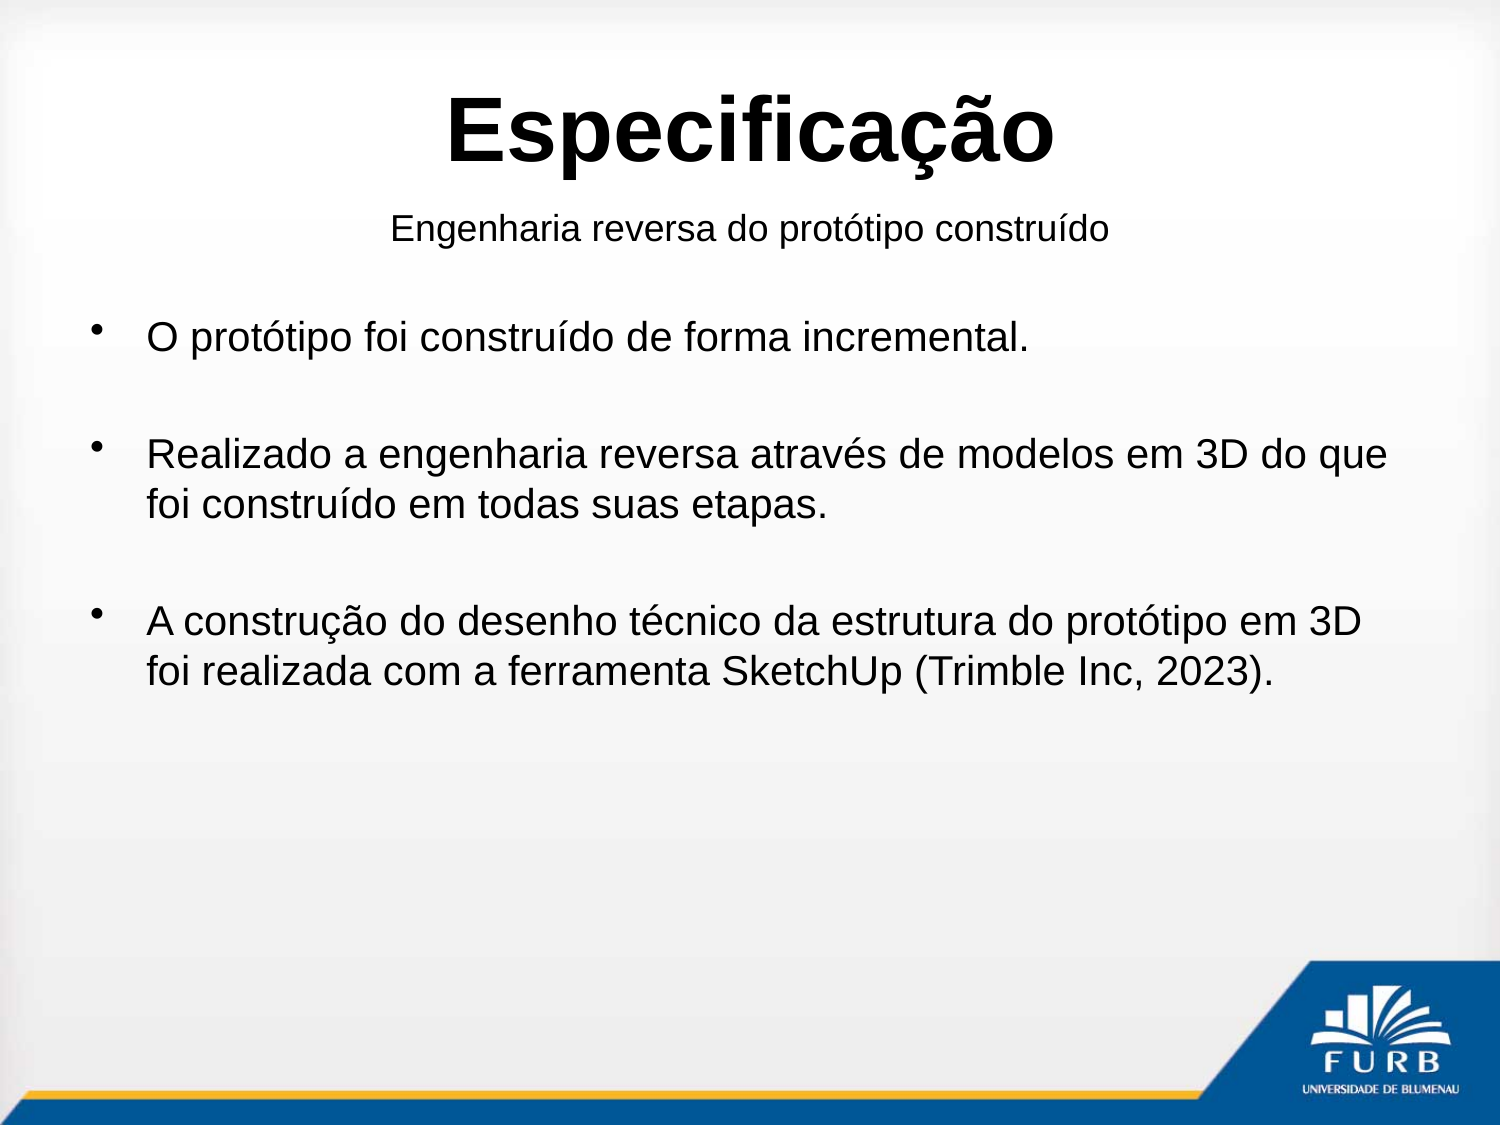

# Especificação
Engenharia reversa do protótipo construído

O protótipo foi construído de forma incremental.

Realizado a engenharia reversa através de modelos em 3D do que foi construído em todas suas etapas.

A construção do desenho técnico da estrutura do protótipo em 3D foi realizada com a ferramenta SketchUp (Trimble Inc, 2023).